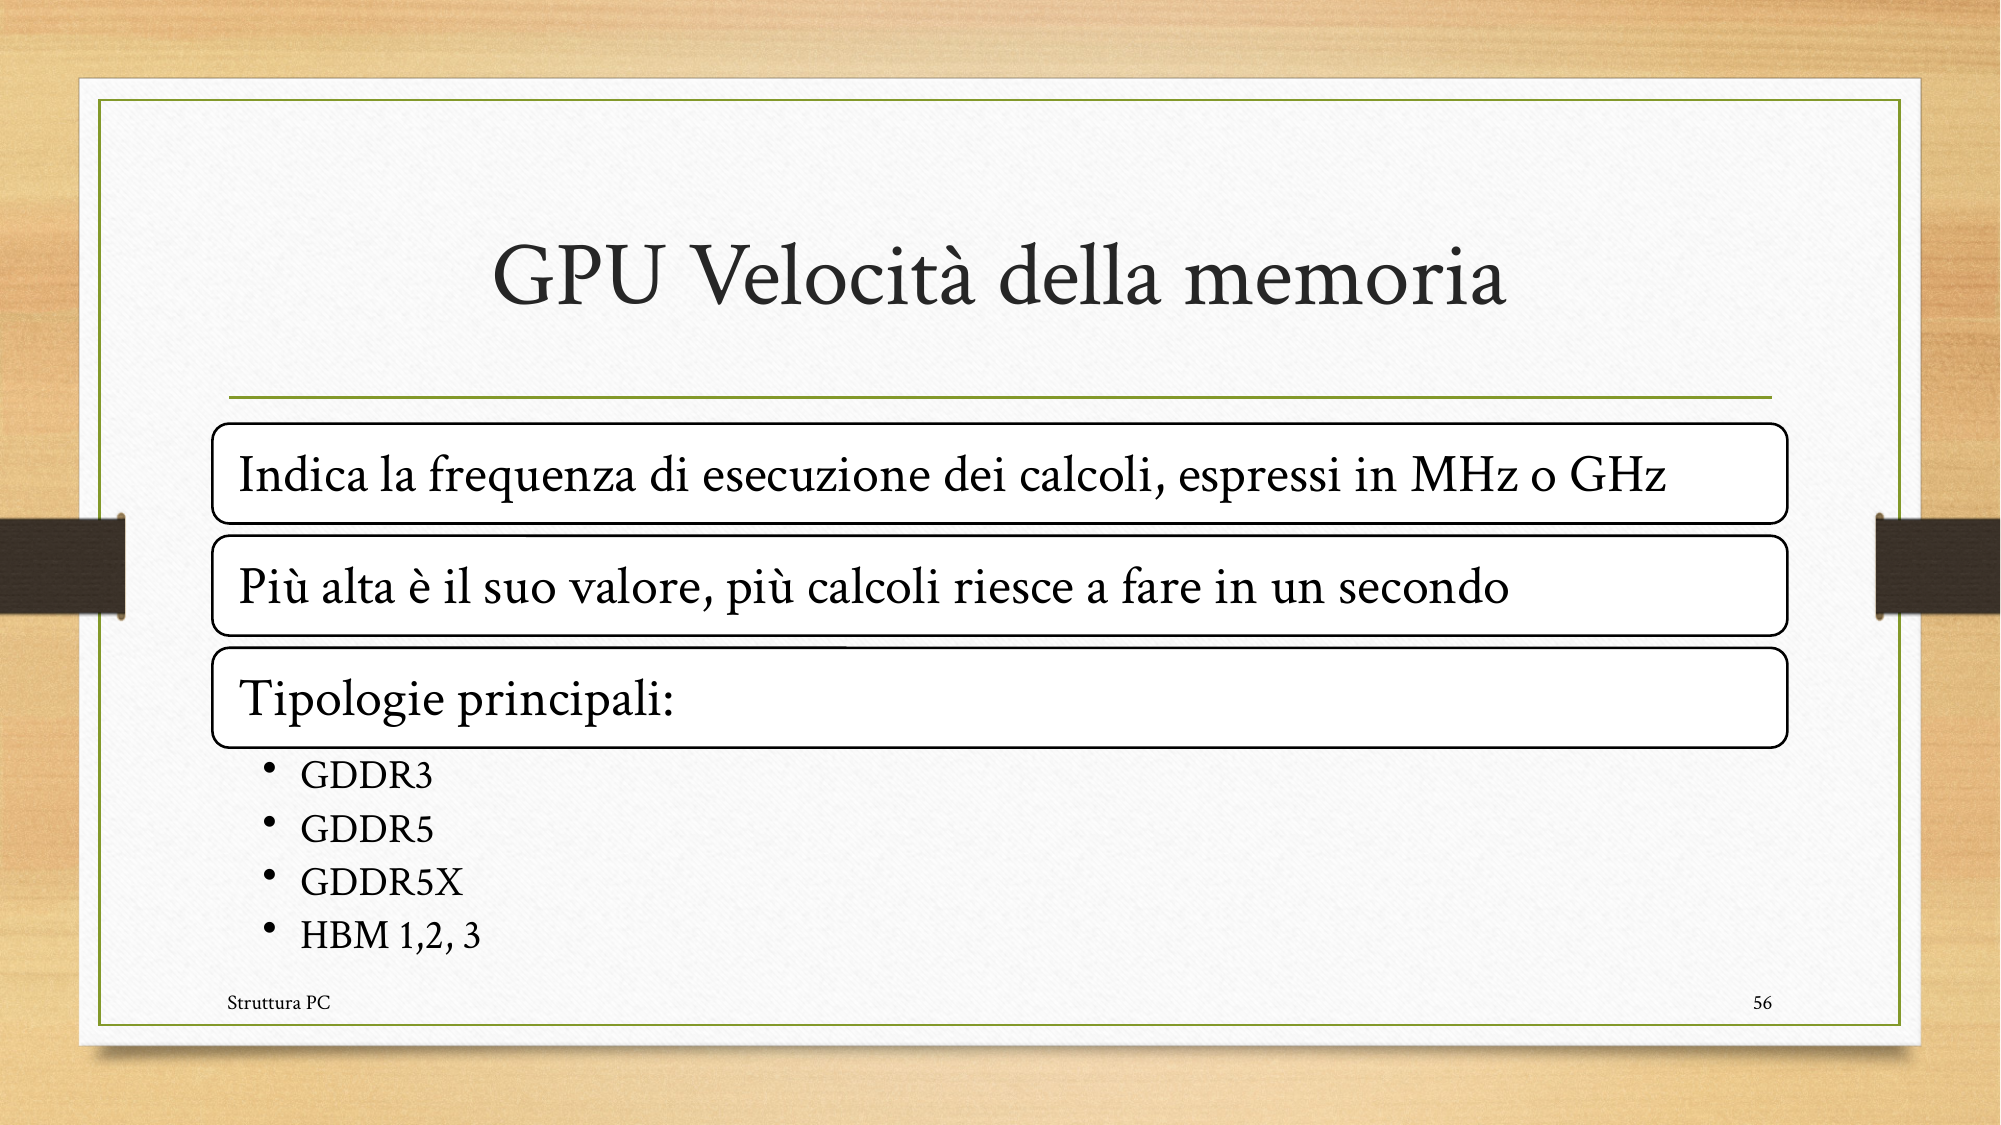

# GPU Velocità della memoria
Indica la frequenza di esecuzione dei calcoli, espressi in MHz o GHz
Più alta è il suo valore, più calcoli riesce a fare in un secondo
Tipologie principali:
GDDR3
GDDR5
GDDR5X
HBM 1,2, 3
Struttura PC
56